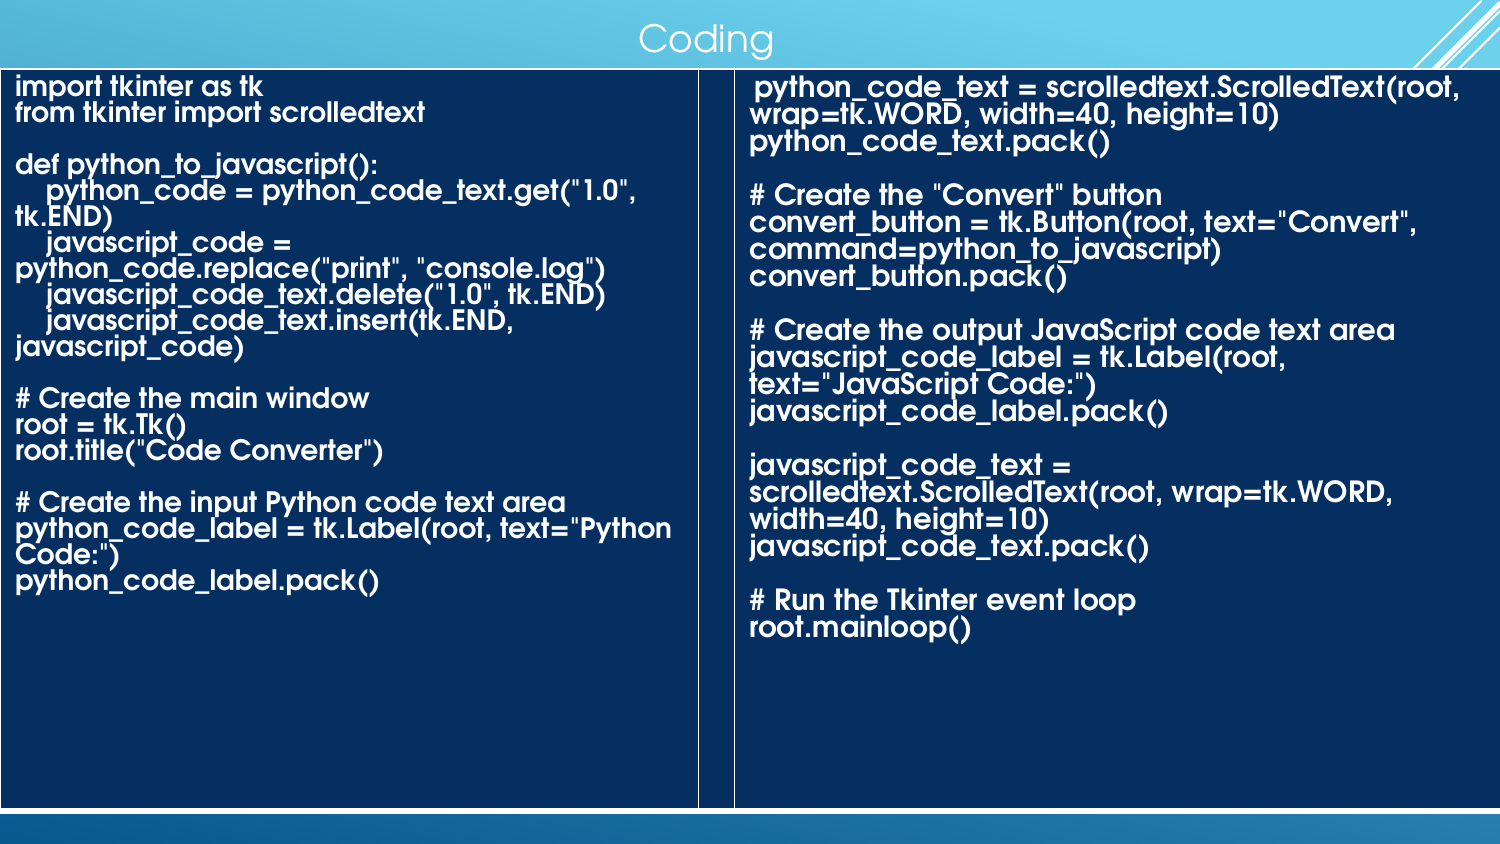

Coding
| import tkinter as tk from tkinter import scrolledtext def python\_to\_javascript(): python\_code = python\_code\_text.get("1.0", tk.END) javascript\_code = python\_code.replace("print", "console.log") javascript\_code\_text.delete("1.0", tk.END) javascript\_code\_text.insert(tk.END, javascript\_code) # Create the main window root = tk.Tk() root.title("Code Converter") # Create the input Python code text area python\_code\_label = tk.Label(root, text="Python Code:") python\_code\_label.pack() |  | python\_code\_text = scrolledtext.ScrolledText(root, wrap=tk.WORD, width=40, height=10) python\_code\_text.pack() # Create the "Convert" button convert\_button = tk.Button(root, text="Convert", command=python\_to\_javascript) convert\_button.pack() # Create the output JavaScript code text area javascript\_code\_label = tk.Label(root, text="JavaScript Code:") javascript\_code\_label.pack() javascript\_code\_text = scrolledtext.ScrolledText(root, wrap=tk.WORD, width=40, height=10) javascript\_code\_text.pack() # Run the Tkinter event loop root.mainloop() |
| --- | --- | --- |